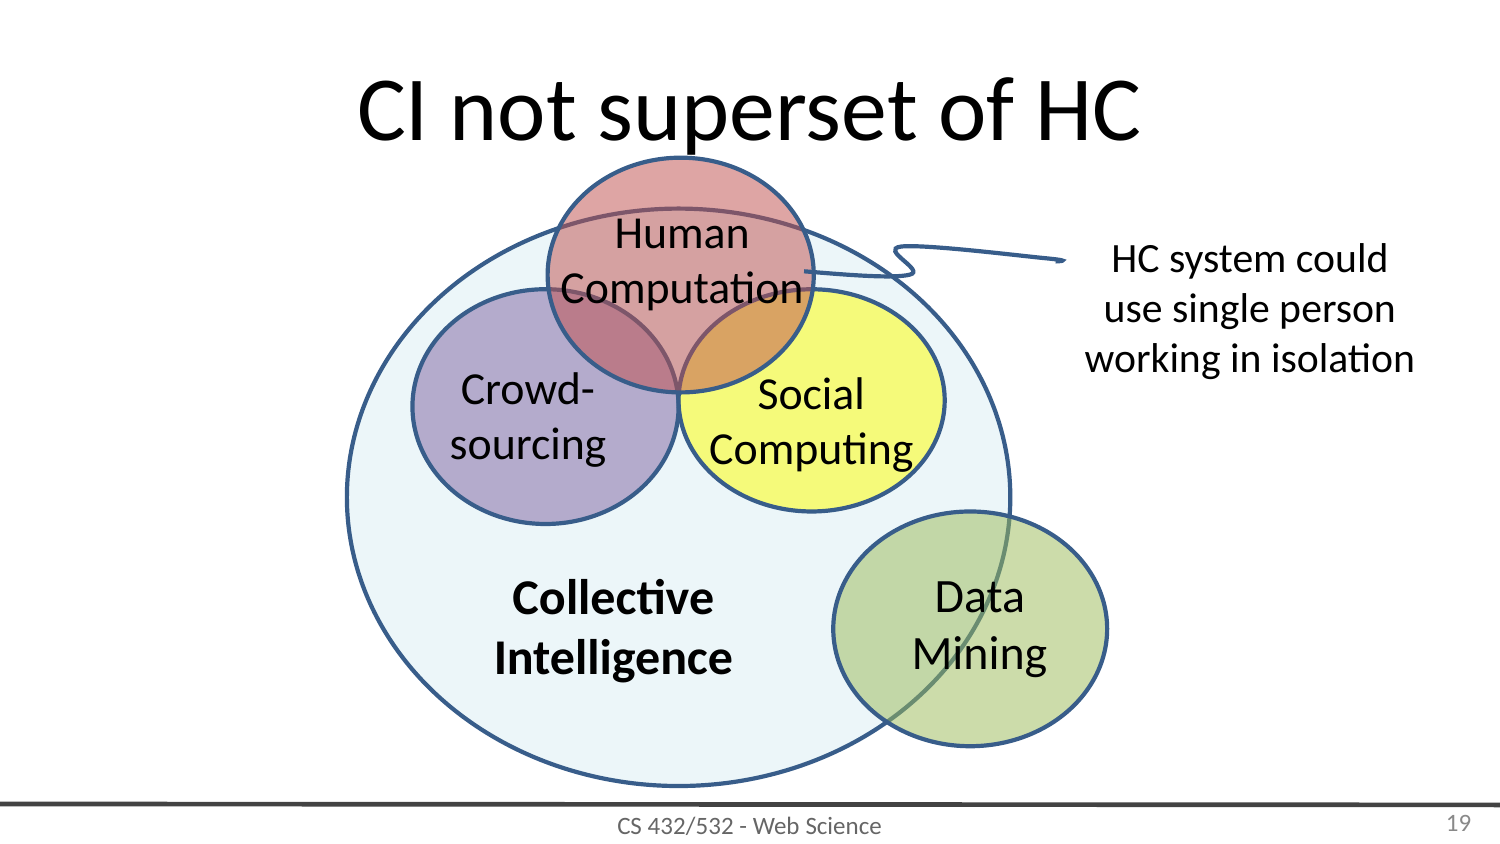

# CI not superset of HC

Human Computation

HC system could use single person working in isolation

Crowd-
sourcing
Social Computing

Data
Mining
Collective Intelligence
19